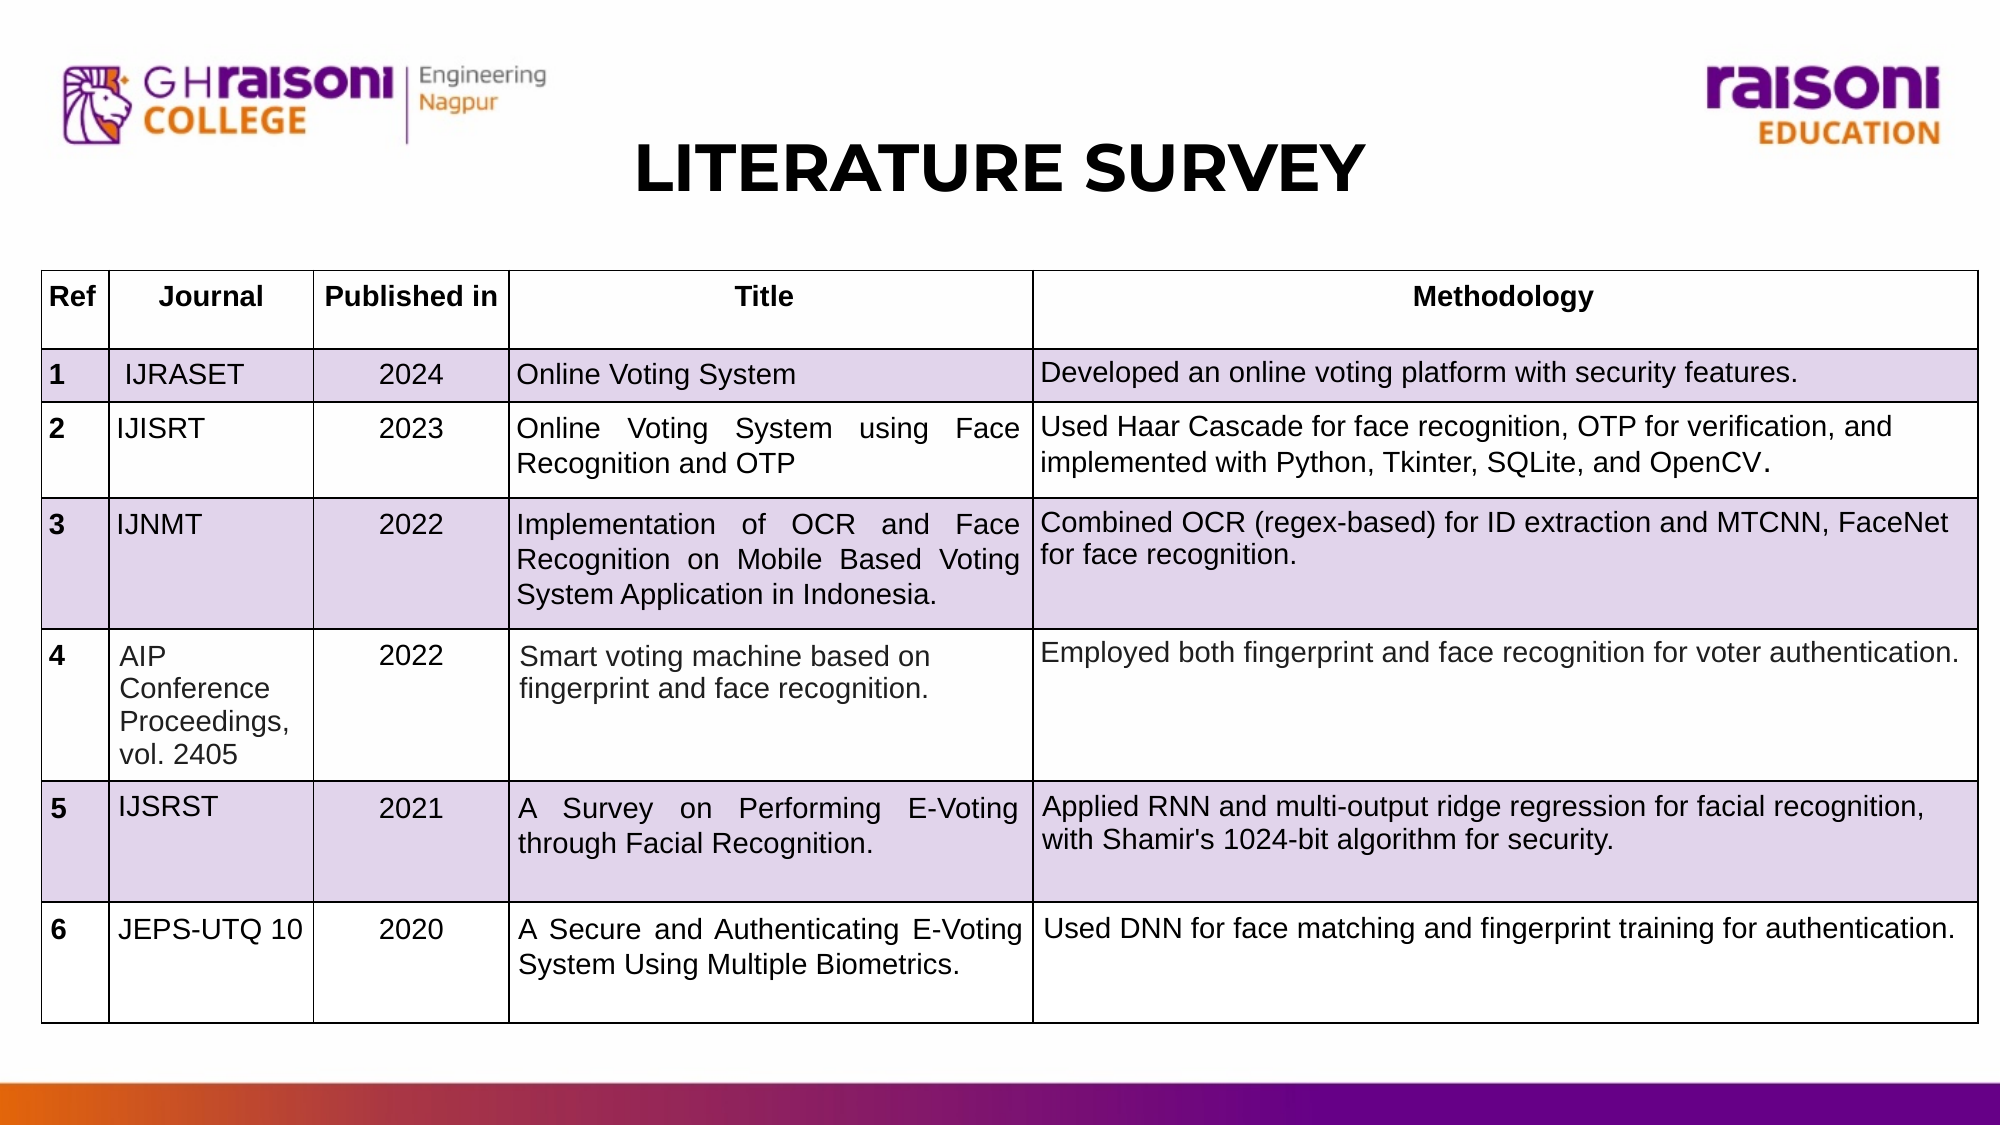

LITERATURE SURVEY
| Ref | Journal | Published in | Title | Methodology |
| --- | --- | --- | --- | --- |
| 1 | IJRASET | 2024 | Online Voting System | Developed an online voting platform with security features. |
| 2 | IJISRT | 2023 | Online Voting System using Face Recognition and OTP | Used Haar Cascade for face recognition, OTP for verification, and implemented with Python, Tkinter, SQLite, and OpenCV. |
| 3 | IJNMT | 2022 | Implementation of OCR and Face Recognition on Mobile Based Voting System Application in Indonesia. | Combined OCR (regex-based) for ID extraction and MTCNN, FaceNet for face recognition. |
| 4 | AIP Conference Proceedings, vol. 2405 | 2022 | Smart voting machine based on fingerprint and face recognition. | Employed both fingerprint and face recognition for voter authentication. |
| 5 | IJSRST | 2021 | A Survey on Performing E-Voting through Facial Recognition. | Applied RNN and multi-output ridge regression for facial recognition, with Shamir's 1024-bit algorithm for security. |
| 6 | JEPS-UTQ 10 | 2020 | A Secure and Authenticating E-Voting System Using Multiple Biometrics. | Used DNN for face matching and fingerprint training for authentication. |